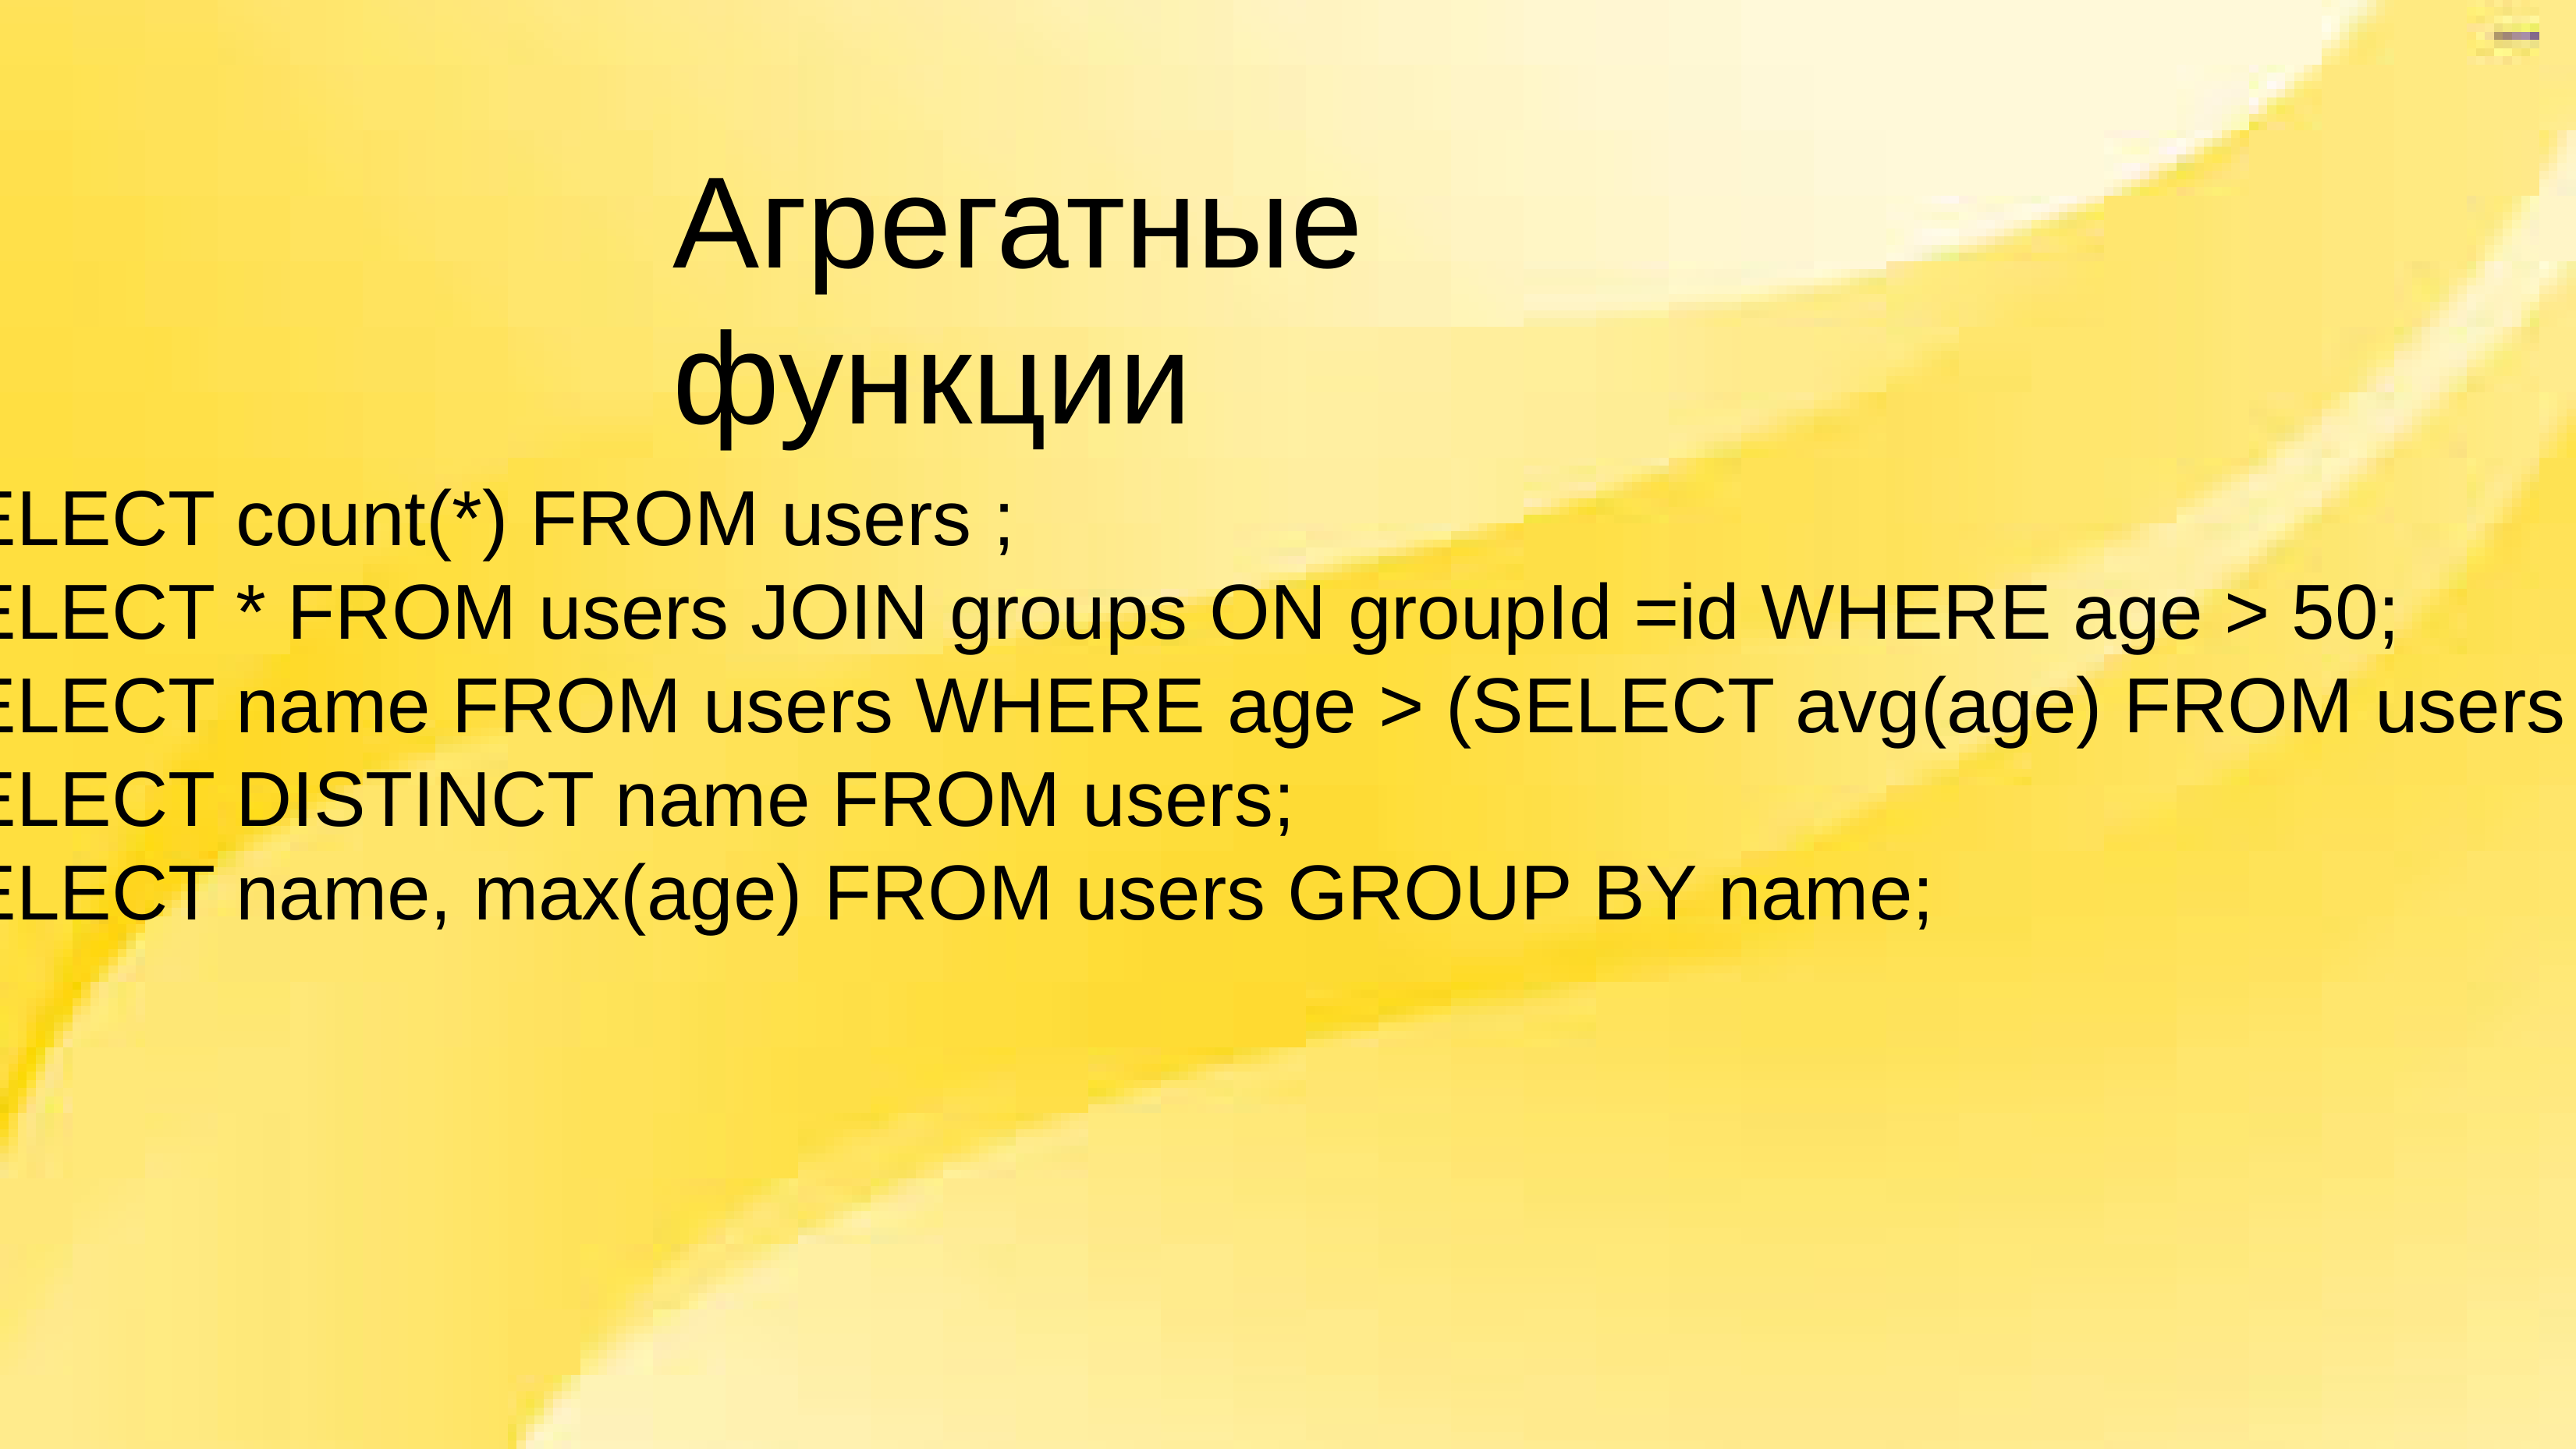

Агрегатные функции
SELECT count(*) FROM users ;
SELECT * FROM users JOIN groups ON groupId =id WHERE age > 50;
SELECT name FROM users WHERE age > (SELECT avg(age) FROM users )
SELECT DISTINCT name FROM users;
SELECT name, max(age) FROM users GROUP BY name;